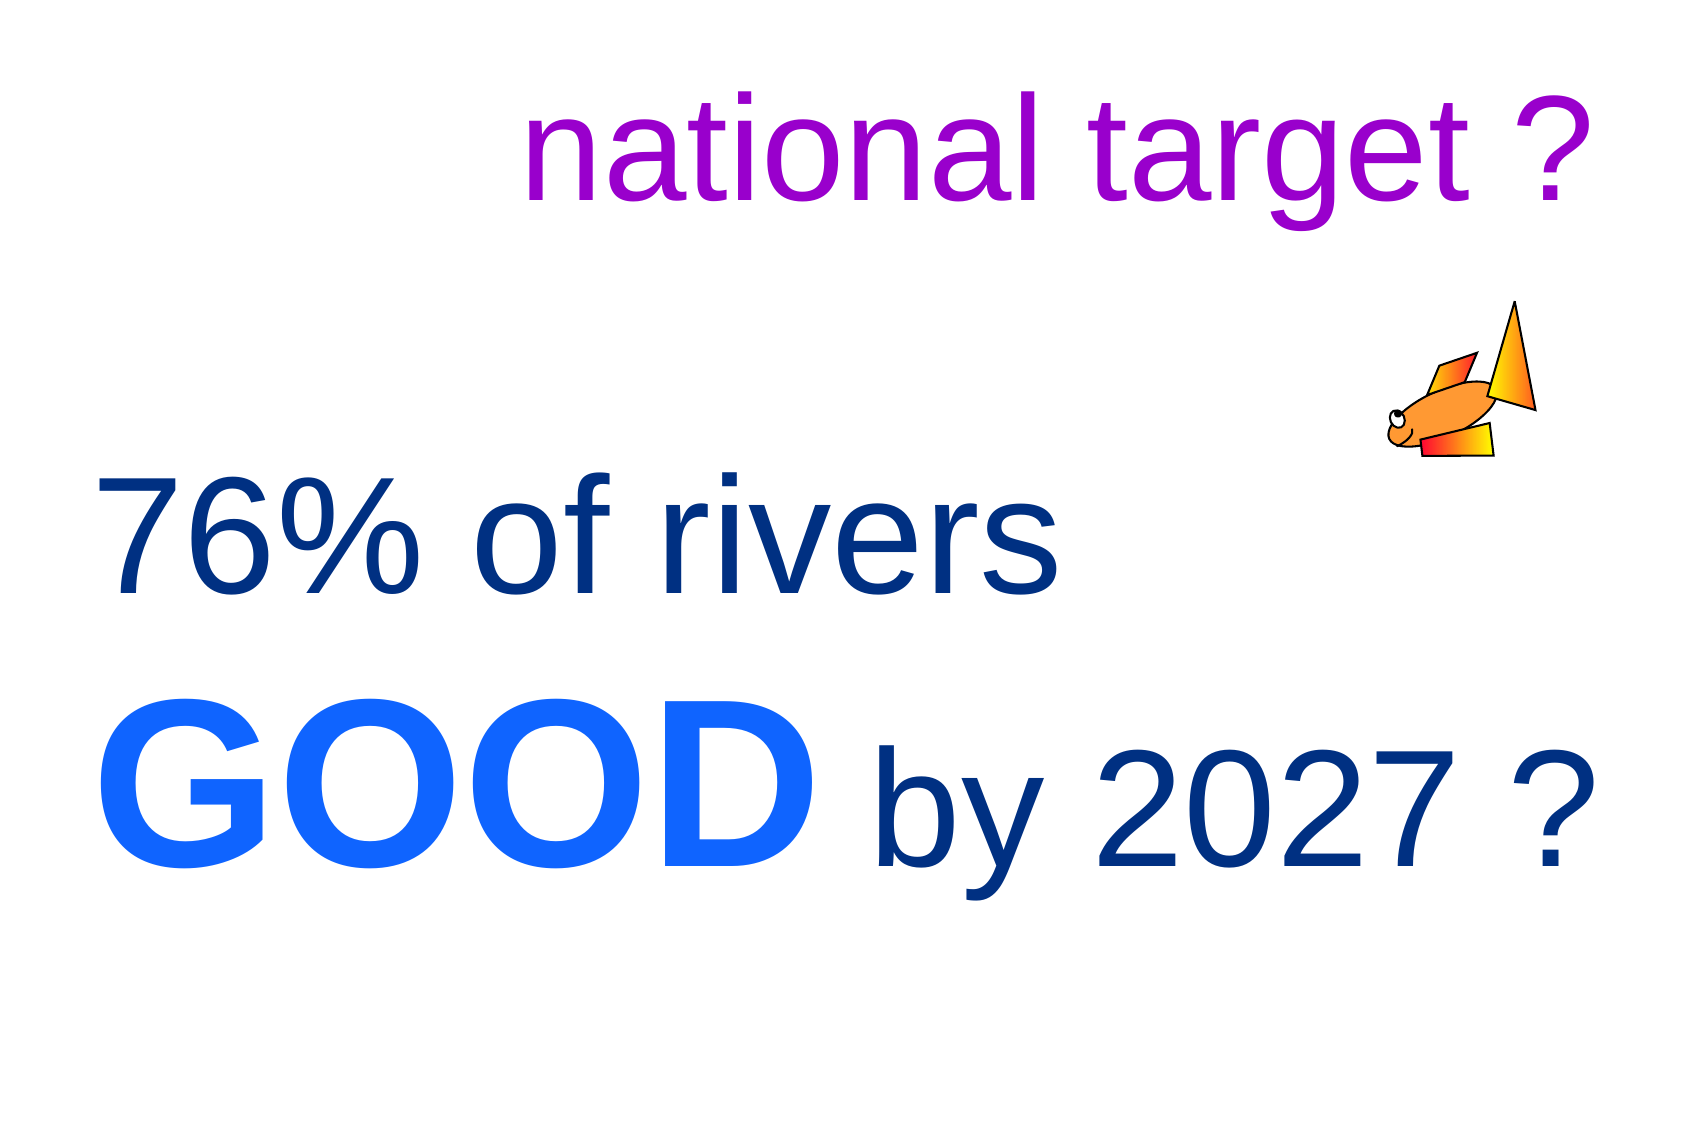

# national target ?

76% of rivers GOOD by 2027 ?